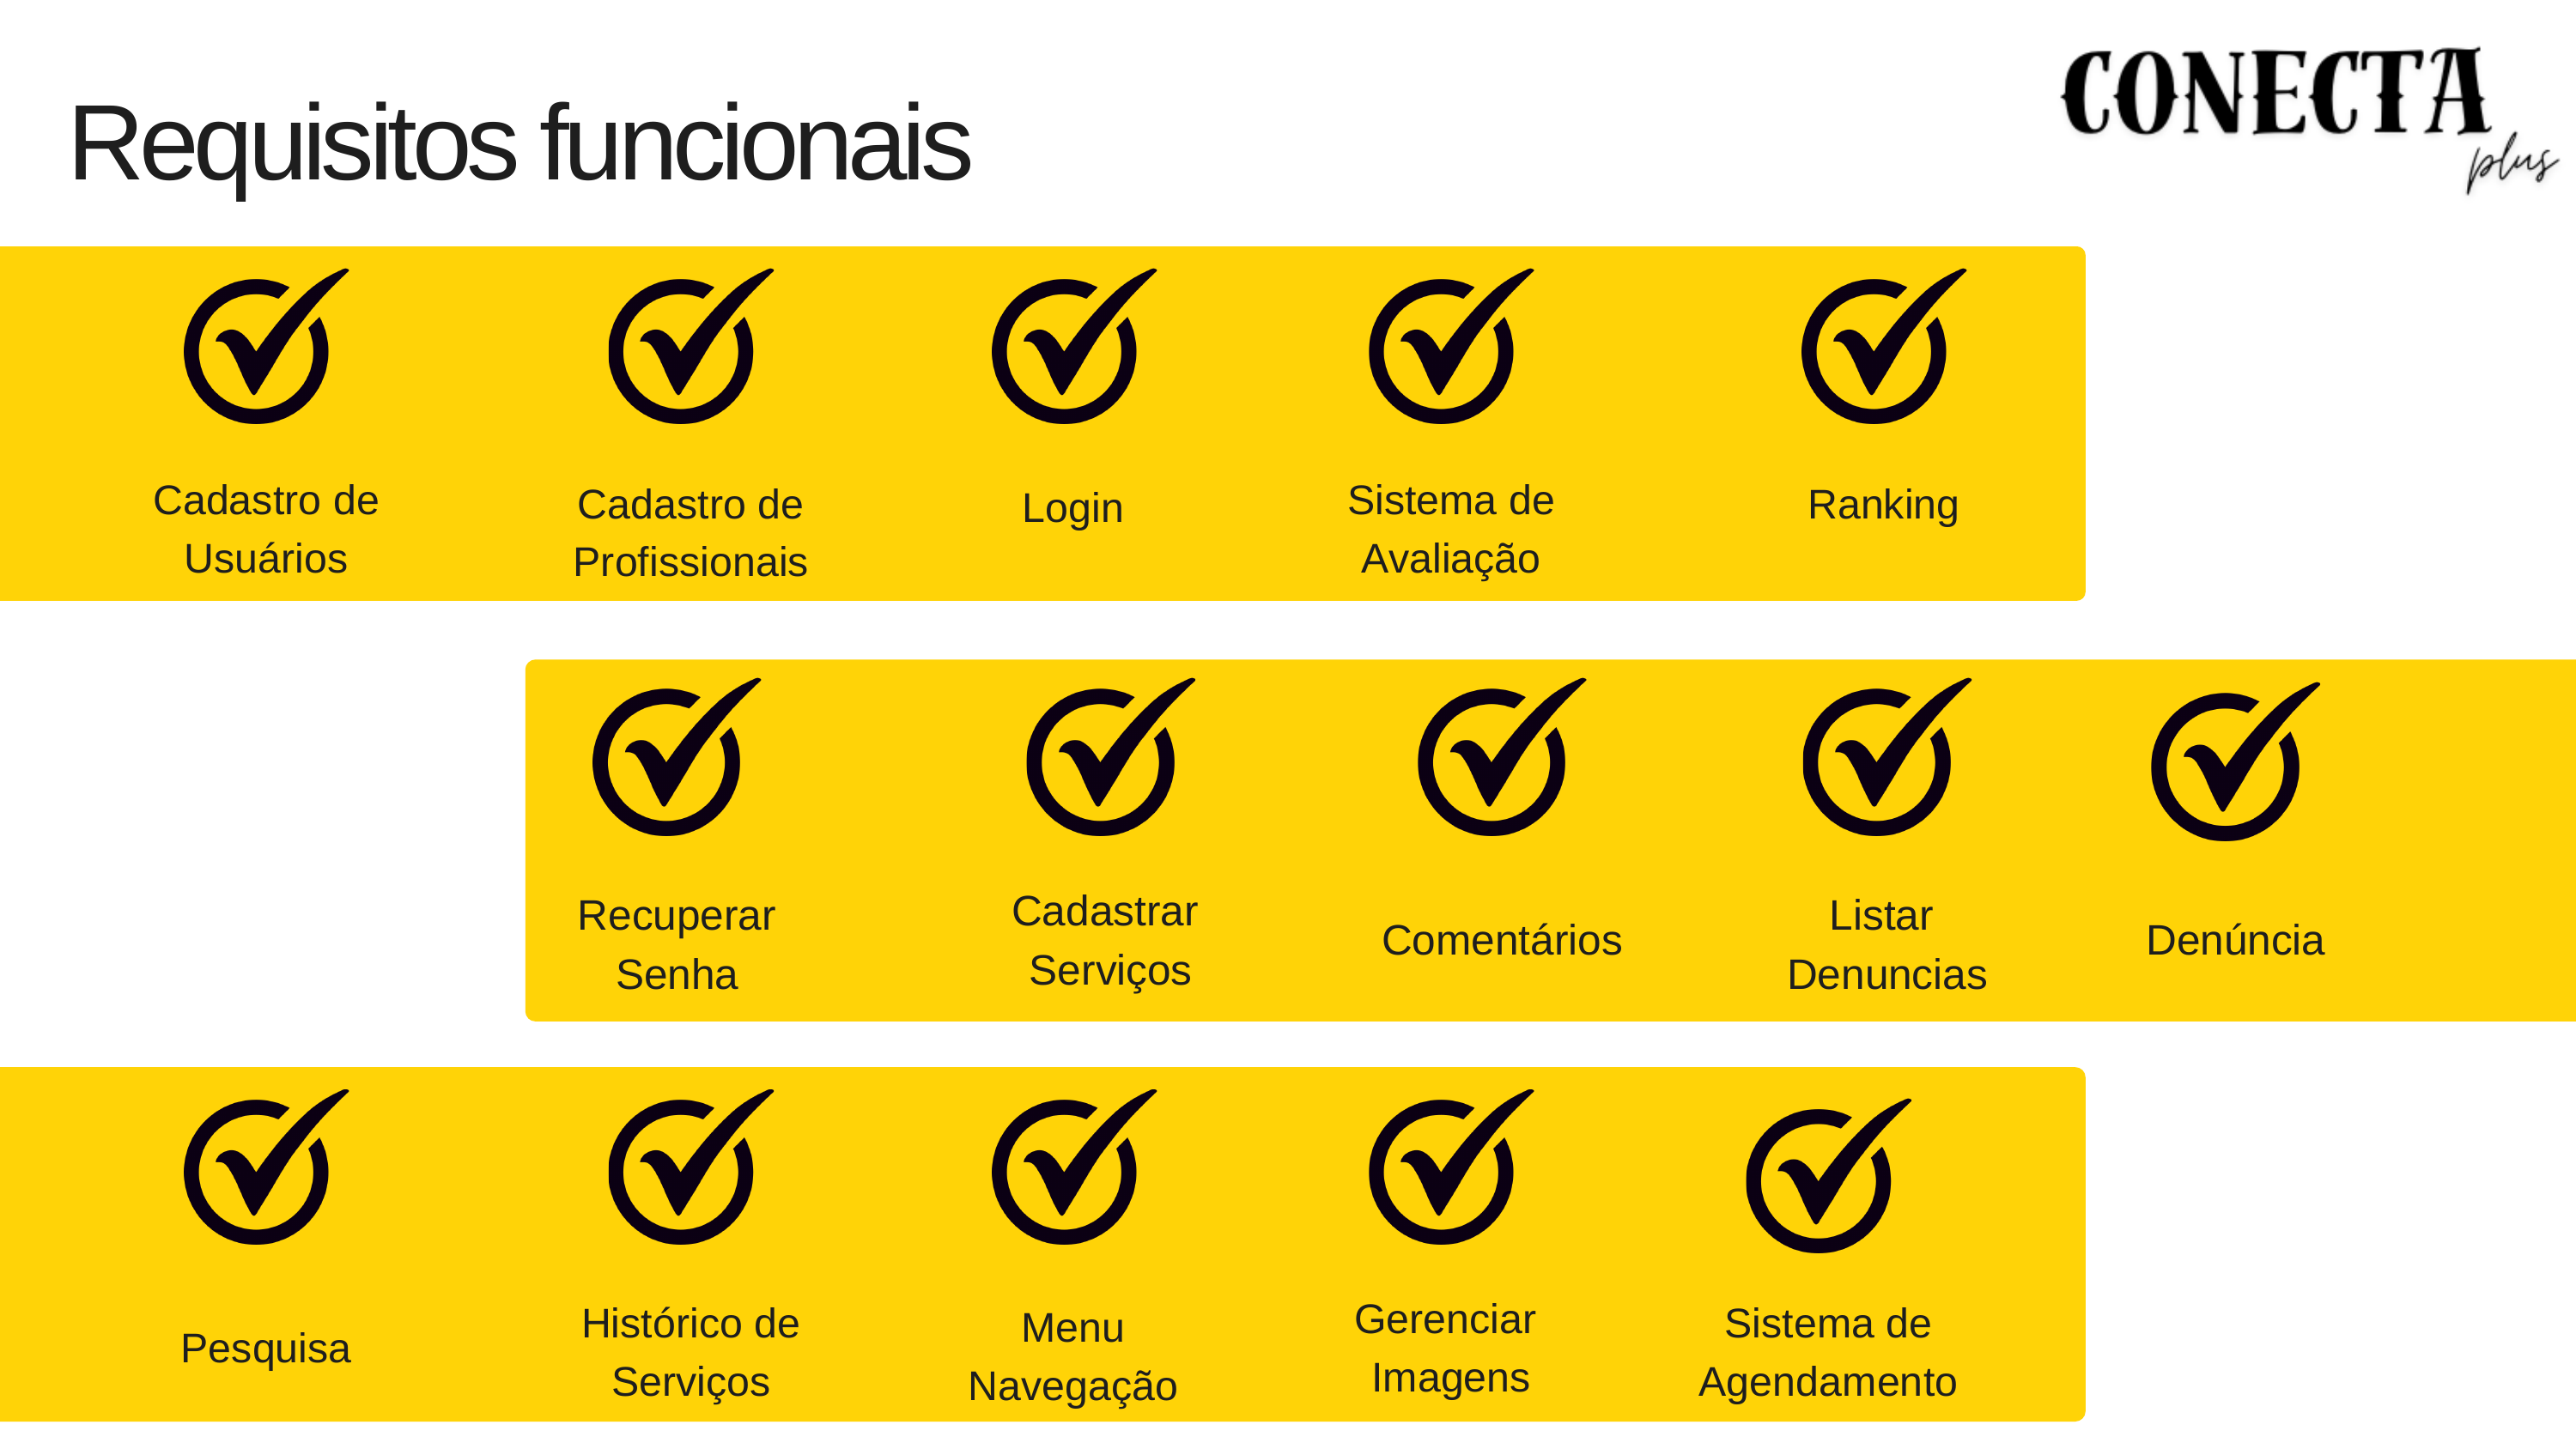

Requisitos funcionais

Cadastro de Usuários
Sistema de Avaliação
Cadastro de Profissionais
Ranking
Login

Cadastrar
Serviços
Recuperar Senha
Listar
Denuncias
Comentários
Denúncia

Gerenciar
Imagens
Histórico de
Serviços
Sistema de
Agendamento
Menu
Navegação
Pesquisa